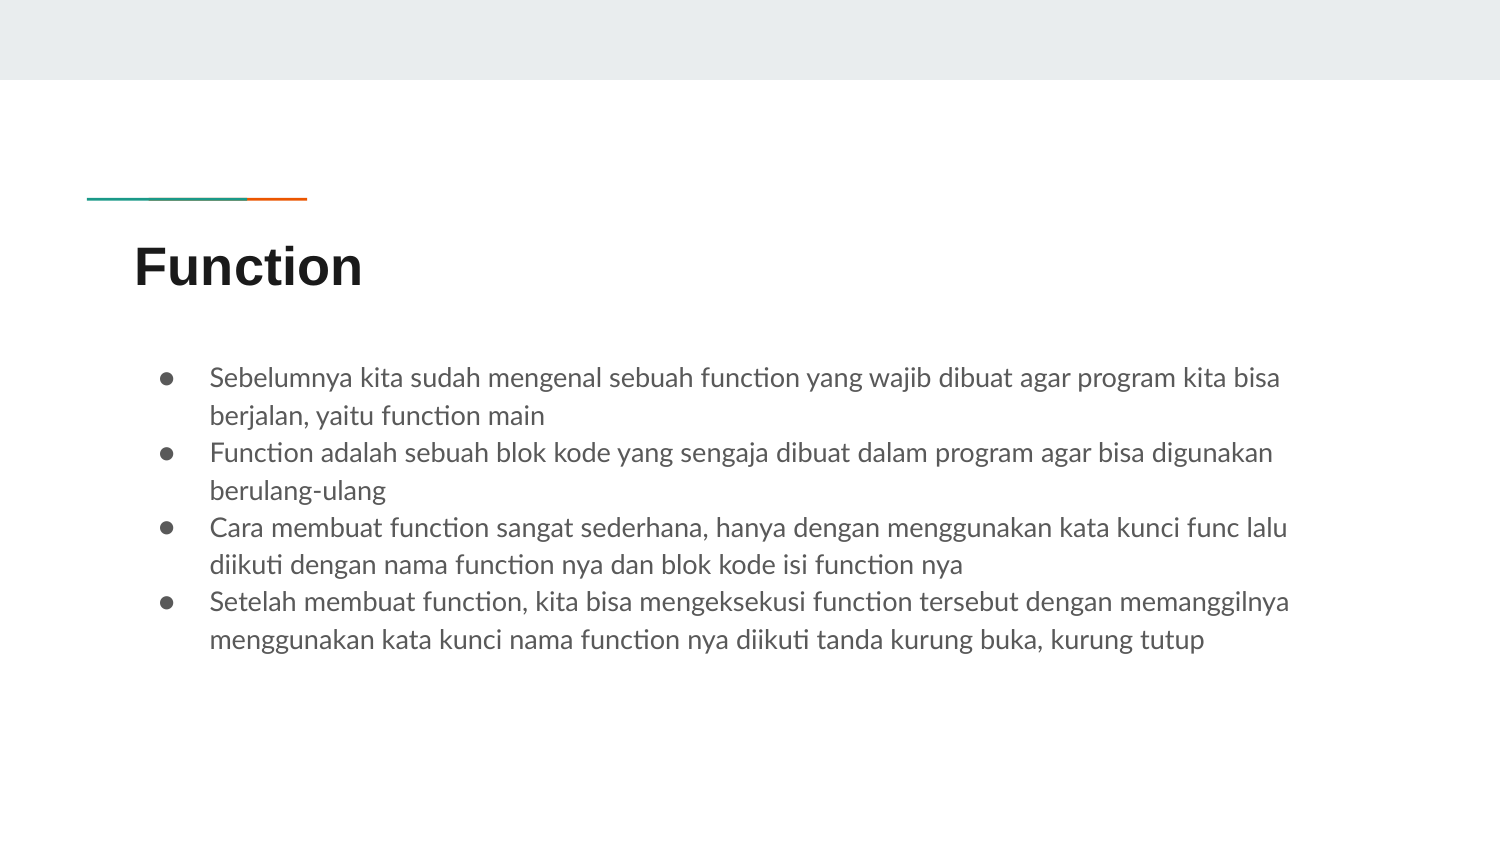

# Function
Sebelumnya kita sudah mengenal sebuah function yang wajib dibuat agar program kita bisa berjalan, yaitu function main
Function adalah sebuah blok kode yang sengaja dibuat dalam program agar bisa digunakan berulang-ulang
Cara membuat function sangat sederhana, hanya dengan menggunakan kata kunci func lalu diikuti dengan nama function nya dan blok kode isi function nya
Setelah membuat function, kita bisa mengeksekusi function tersebut dengan memanggilnya menggunakan kata kunci nama function nya diikuti tanda kurung buka, kurung tutup